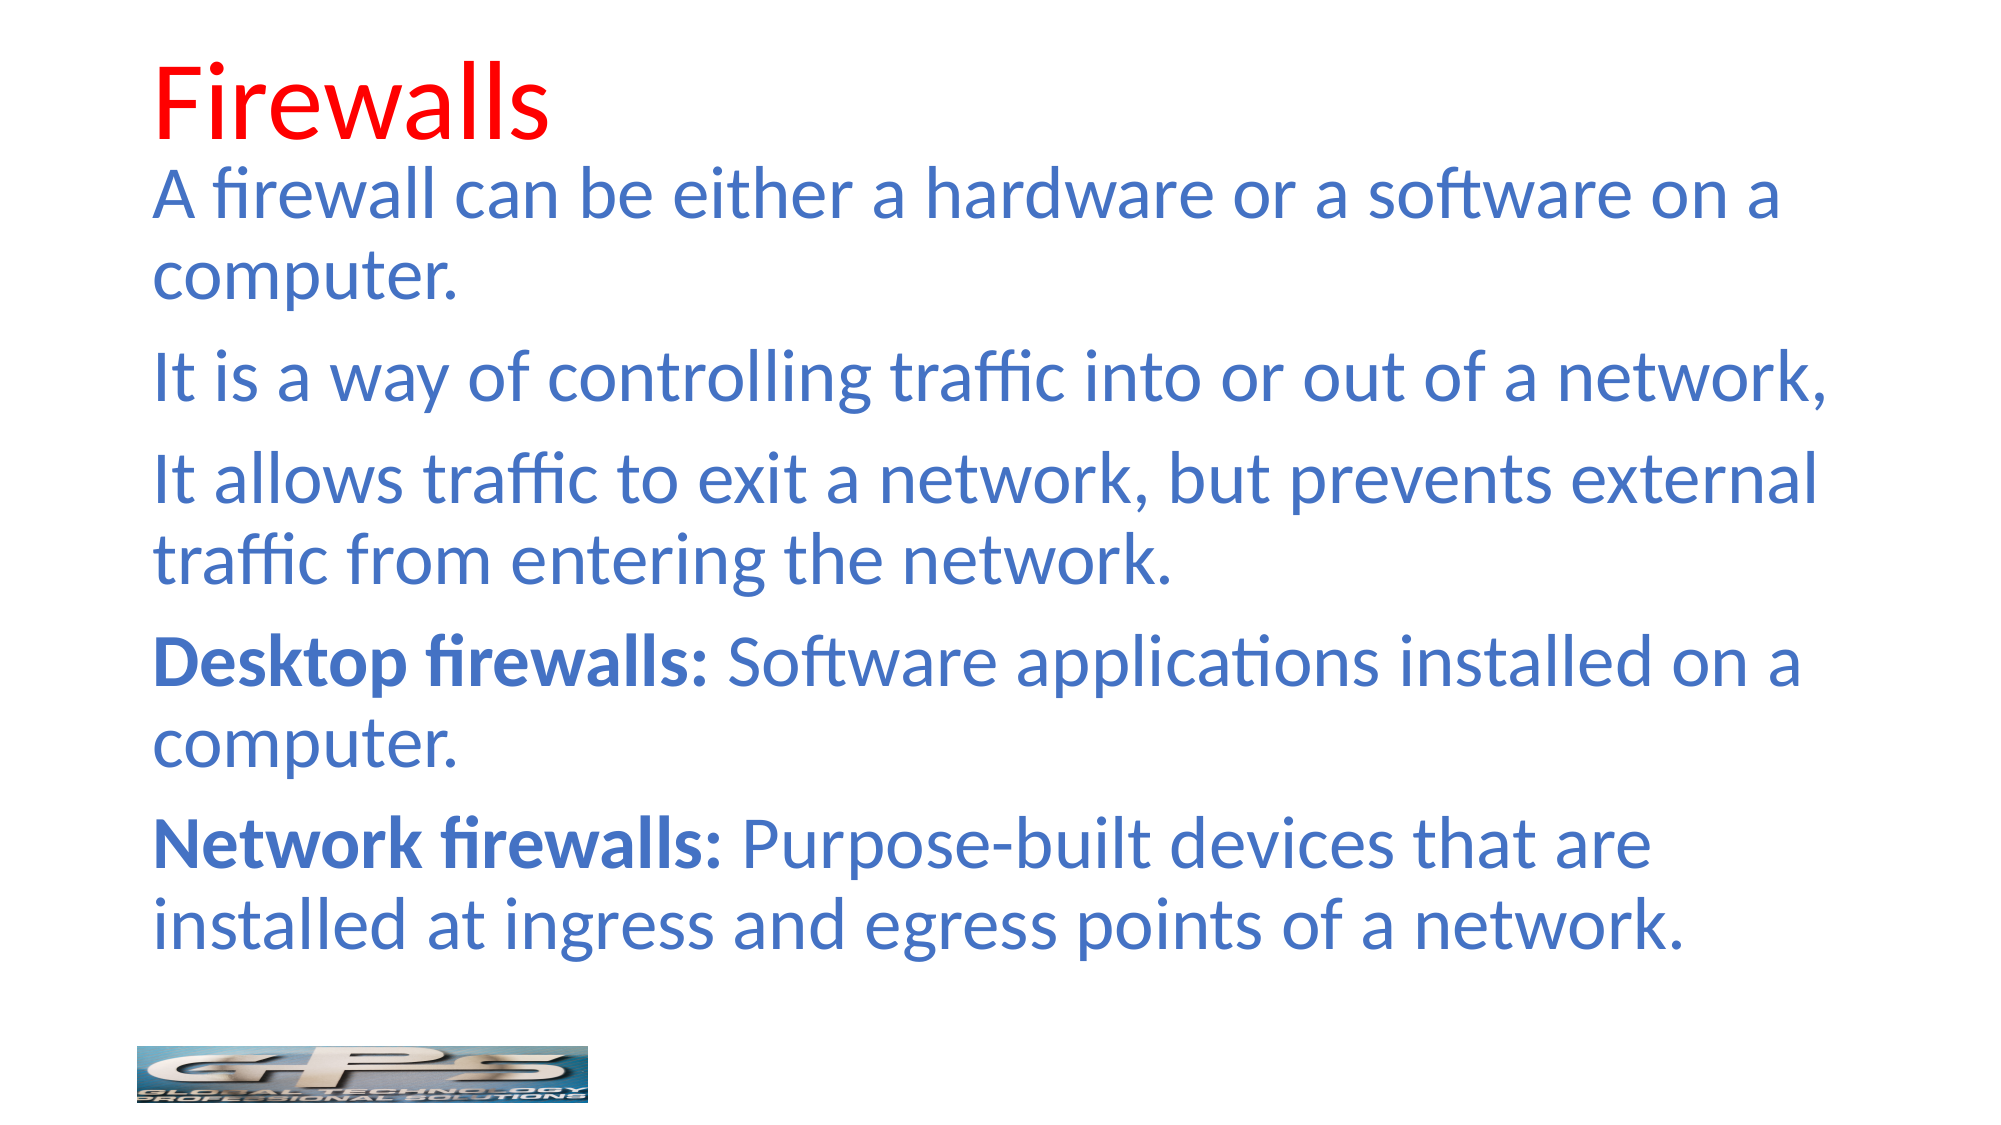

# Firewalls
A firewall can be either a hardware or a software on a computer.
It is a way of controlling traffic into or out of a network,
It allows traffic to exit a network, but prevents external traffic from entering the network.
Desktop firewalls: Software applications installed on a computer.
Network firewalls: Purpose-built devices that are installed at ingress and egress points of a network.